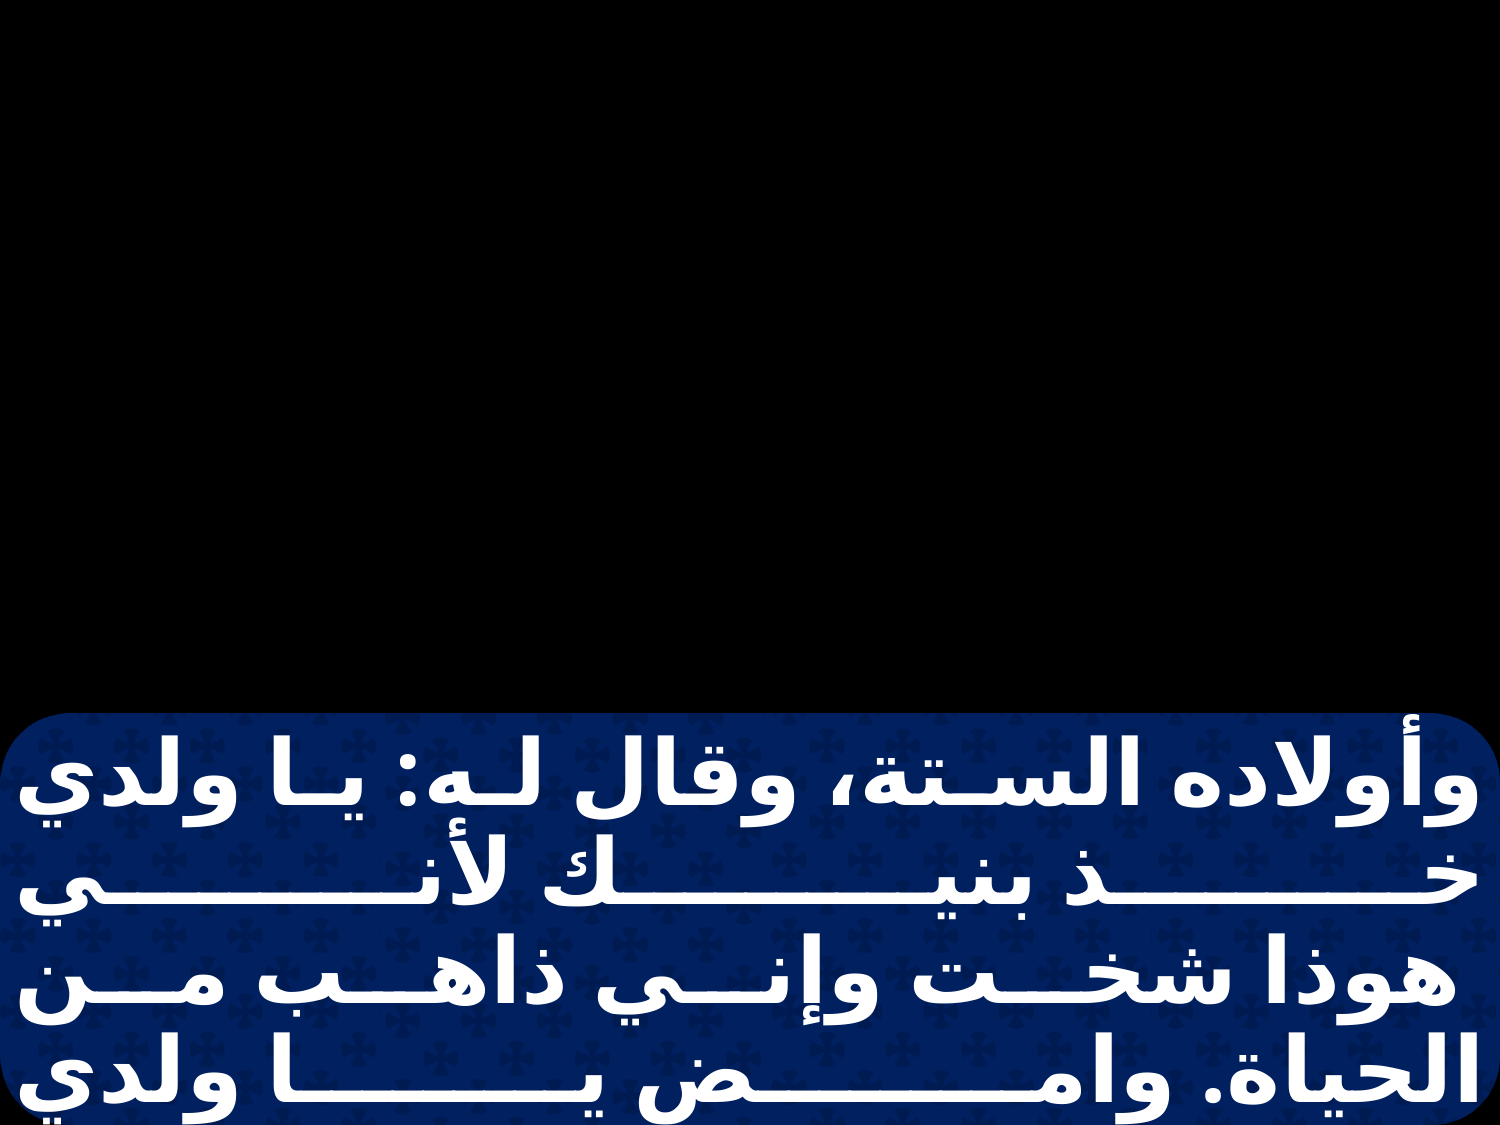

وأولاده الستة، وقال له: يا ولدي خذ بنيك لأني
 هوذا شخت وإني ذاهب من الحياة. وامض يا ولدي